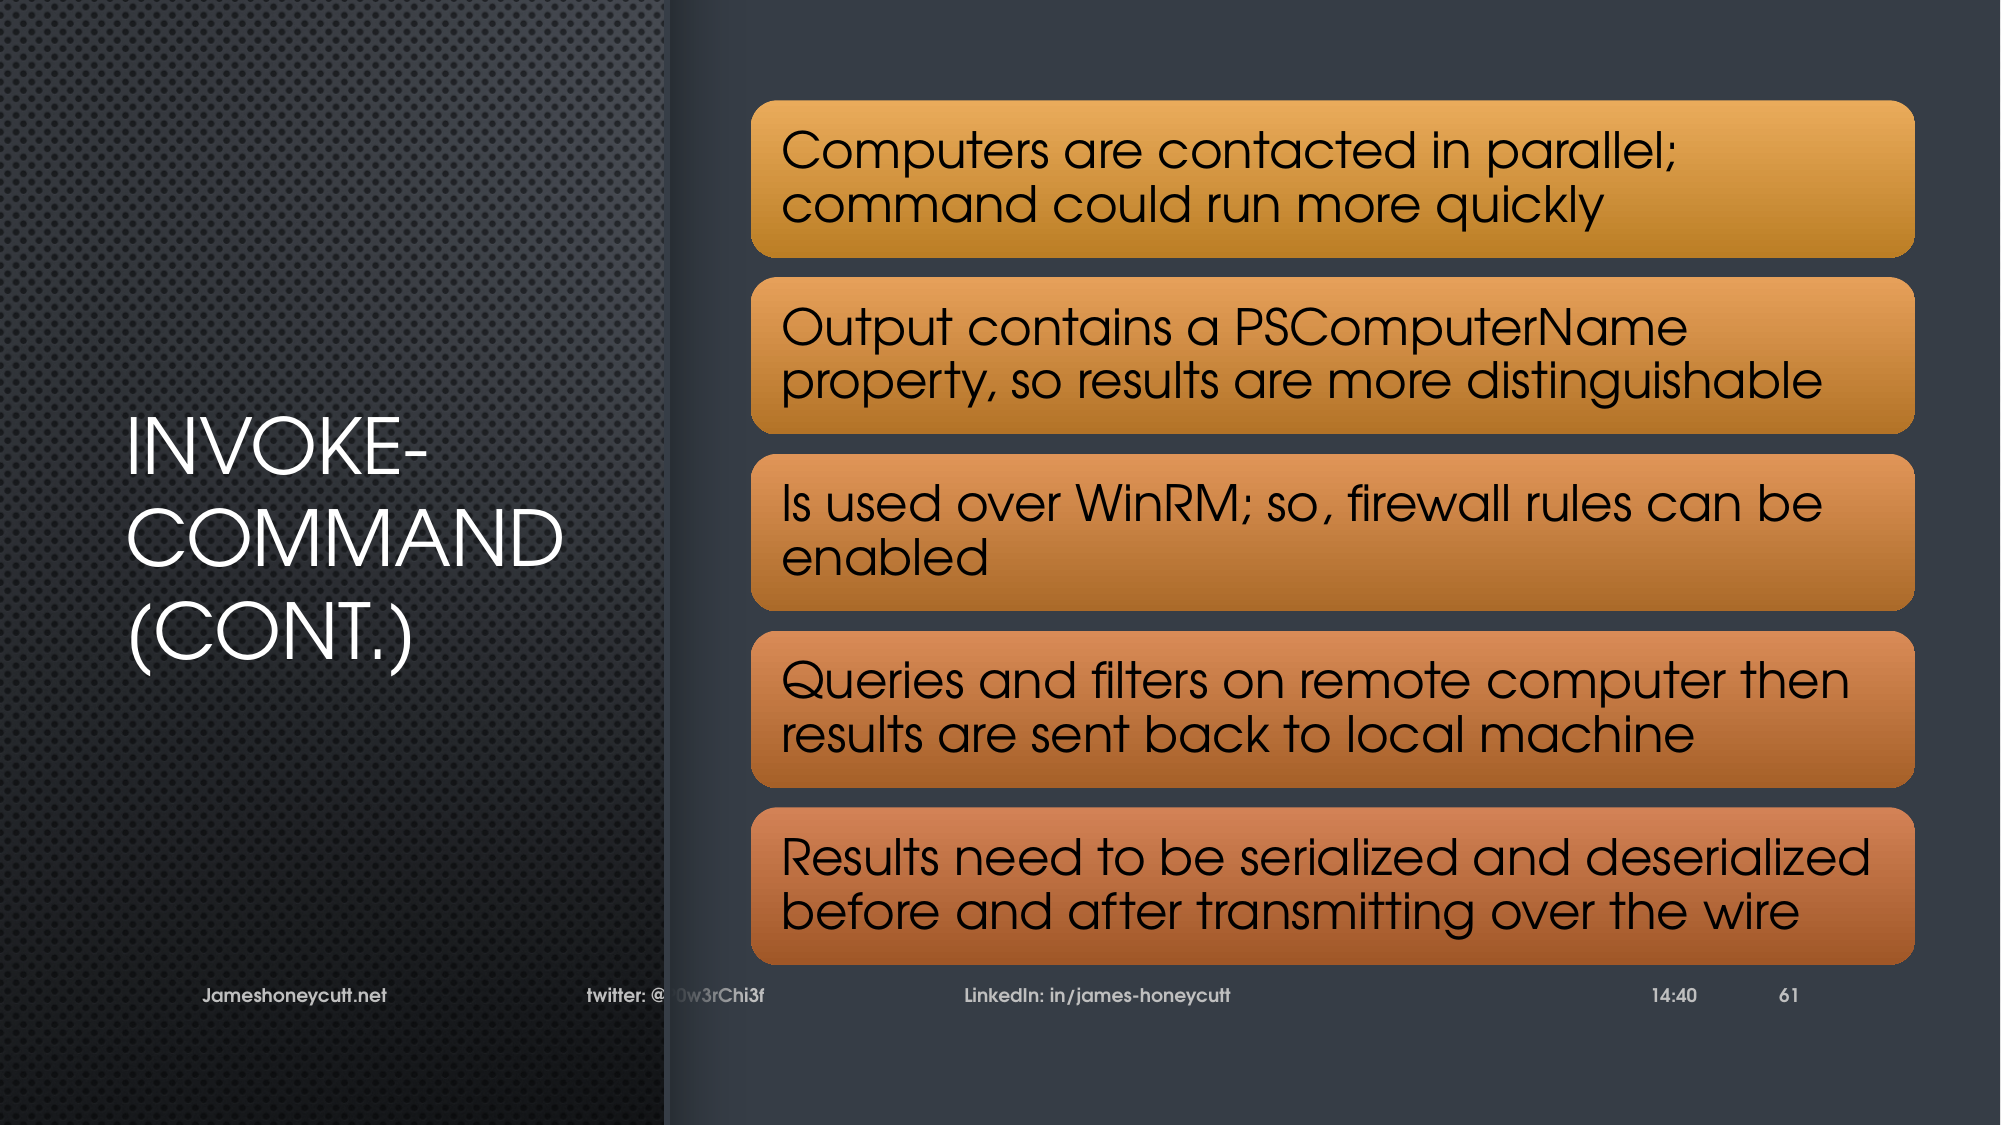

Computers are contacted in parallel; command could run more quickly
Output contains a PSComputerName property, so results are more distinguishable
Is used over WinRM; so, firewall rules can be enabled
Queries and filters on remote computer then results are sent back to local machine
Results need to be serialized and deserialized before and after transmitting over the wire
# Invoke-command (cont.)

Jameshoneycutt.net                                      twitter: @P0w3rChi3f                                      LinkedIn: in/james-honeycutt
14:40
61